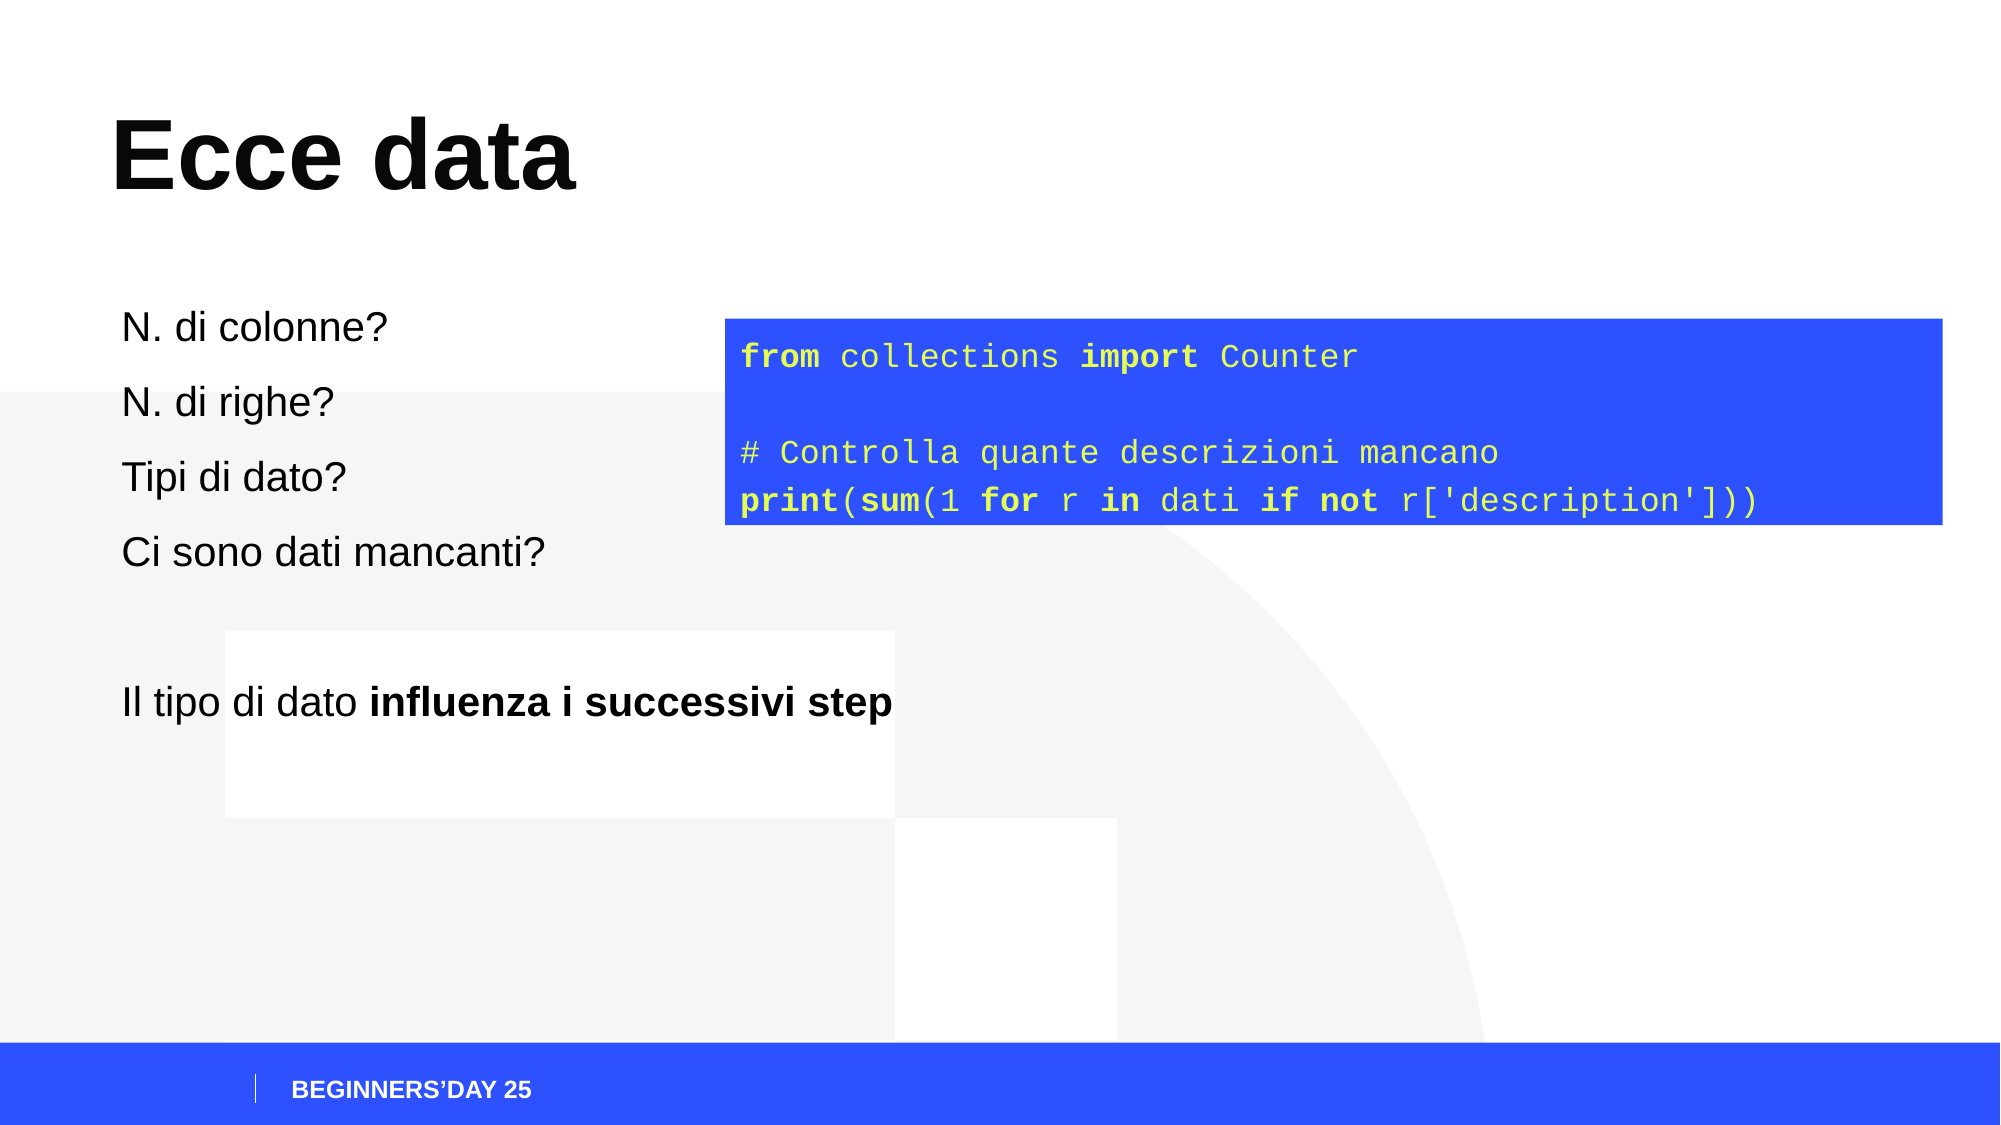

# Ecce data
N. di colonne?
N. di righe?
Tipi di dato?
Ci sono dati mancanti?

Il tipo di dato influenza i successivi step
from collections import Counter

# Controlla quante descrizioni mancano
print(sum(1 for r in dati if not r['description']))